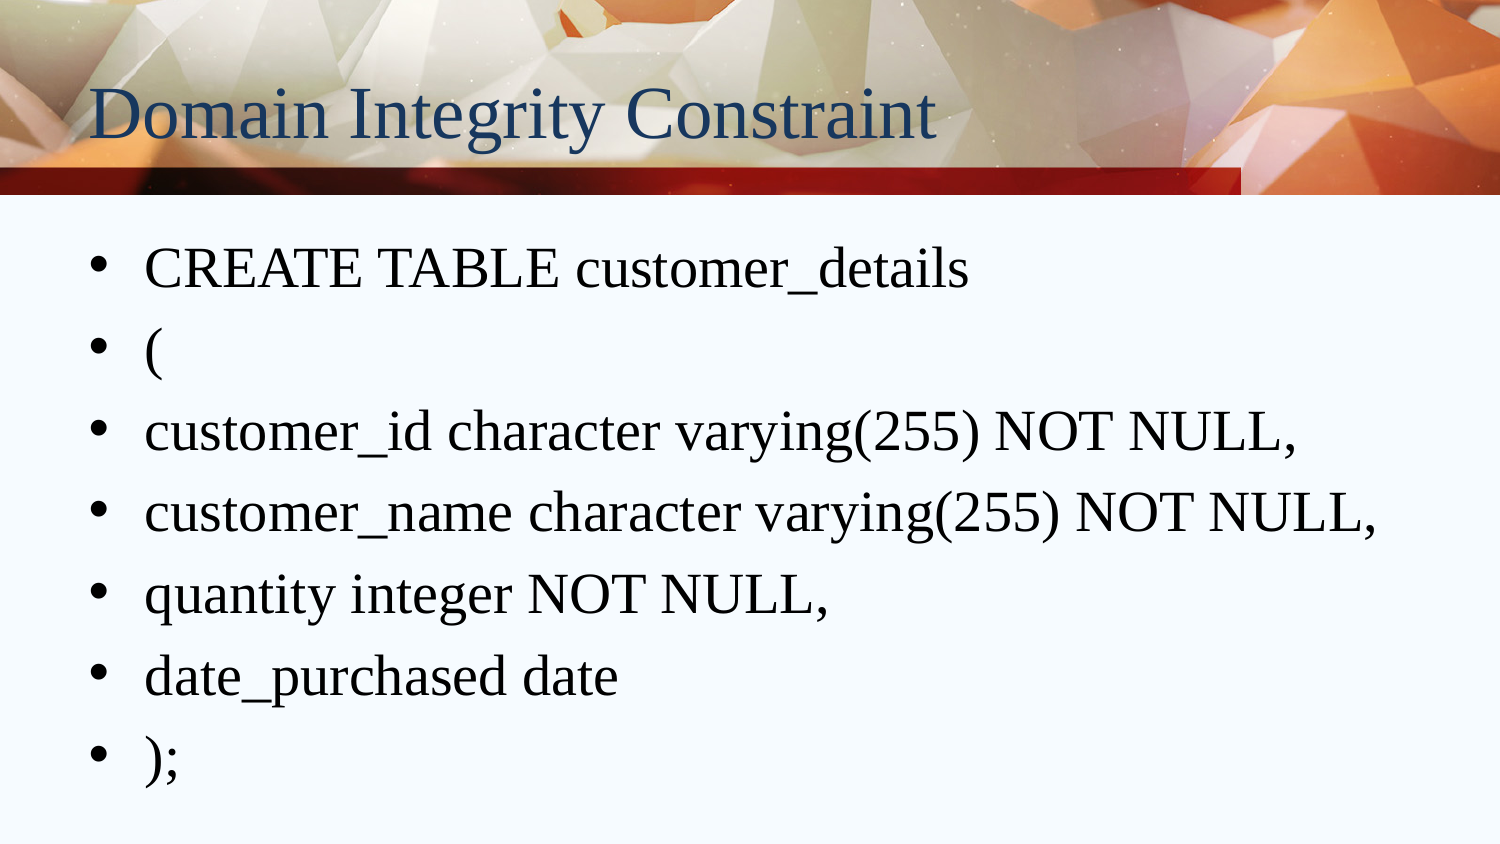

# Domain Integrity Constraint
CREATE TABLE customer_details
(
customer_id character varying(255) NOT NULL,
customer_name character varying(255) NOT NULL,
quantity integer NOT NULL,
date_purchased date
);